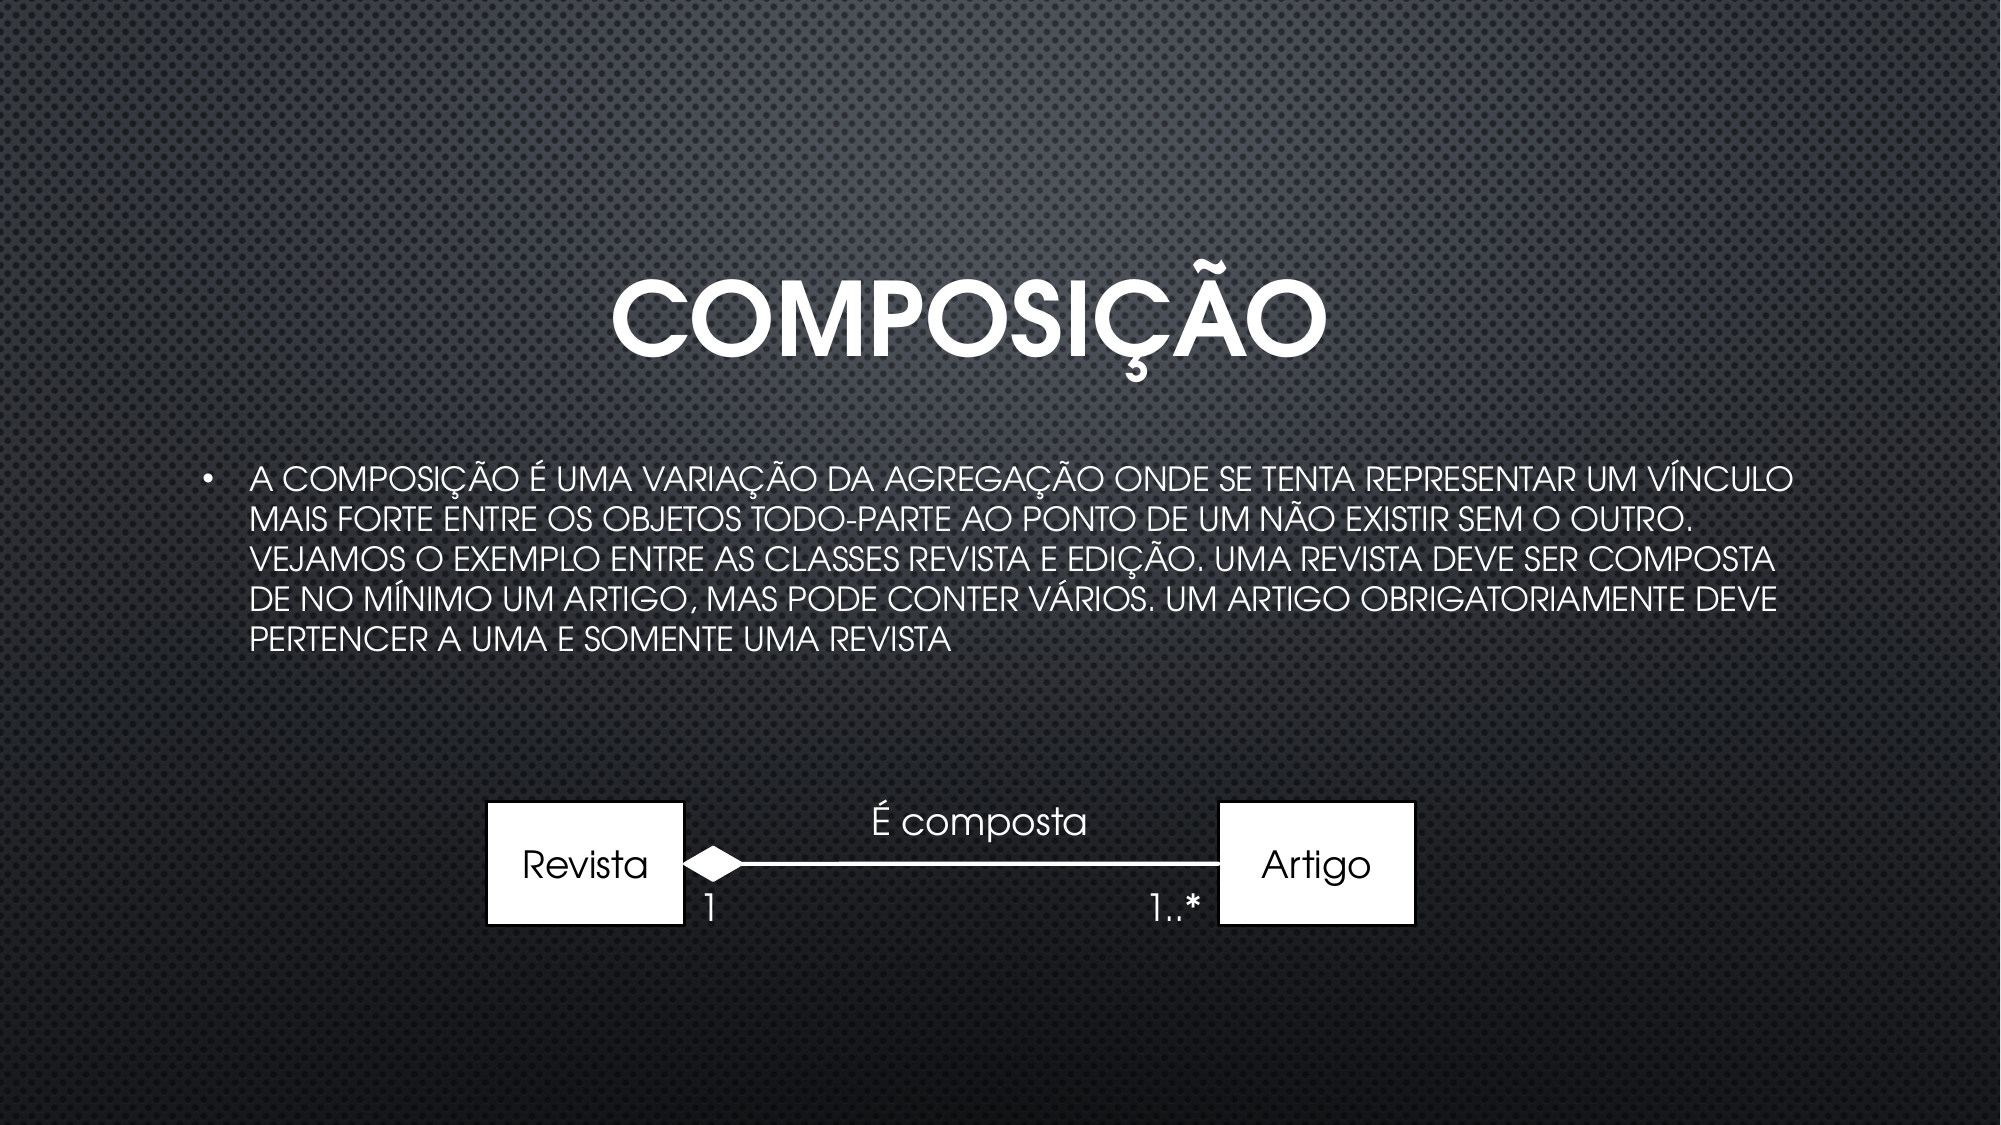

# Composição
A composição é uma variação da agregação onde se tenta representar um vínculo mais forte entre os objetos todo-parte ao ponto de um não existir sem o outro. Vejamos o exemplo entre as classes Revista e Edição. Uma revista deve ser composta de no mínimo um artigo, mas pode conter vários. Um artigo obrigatoriamente deve pertencer a uma e somente uma revista
É composta
Revista
Artigo

1
1..*